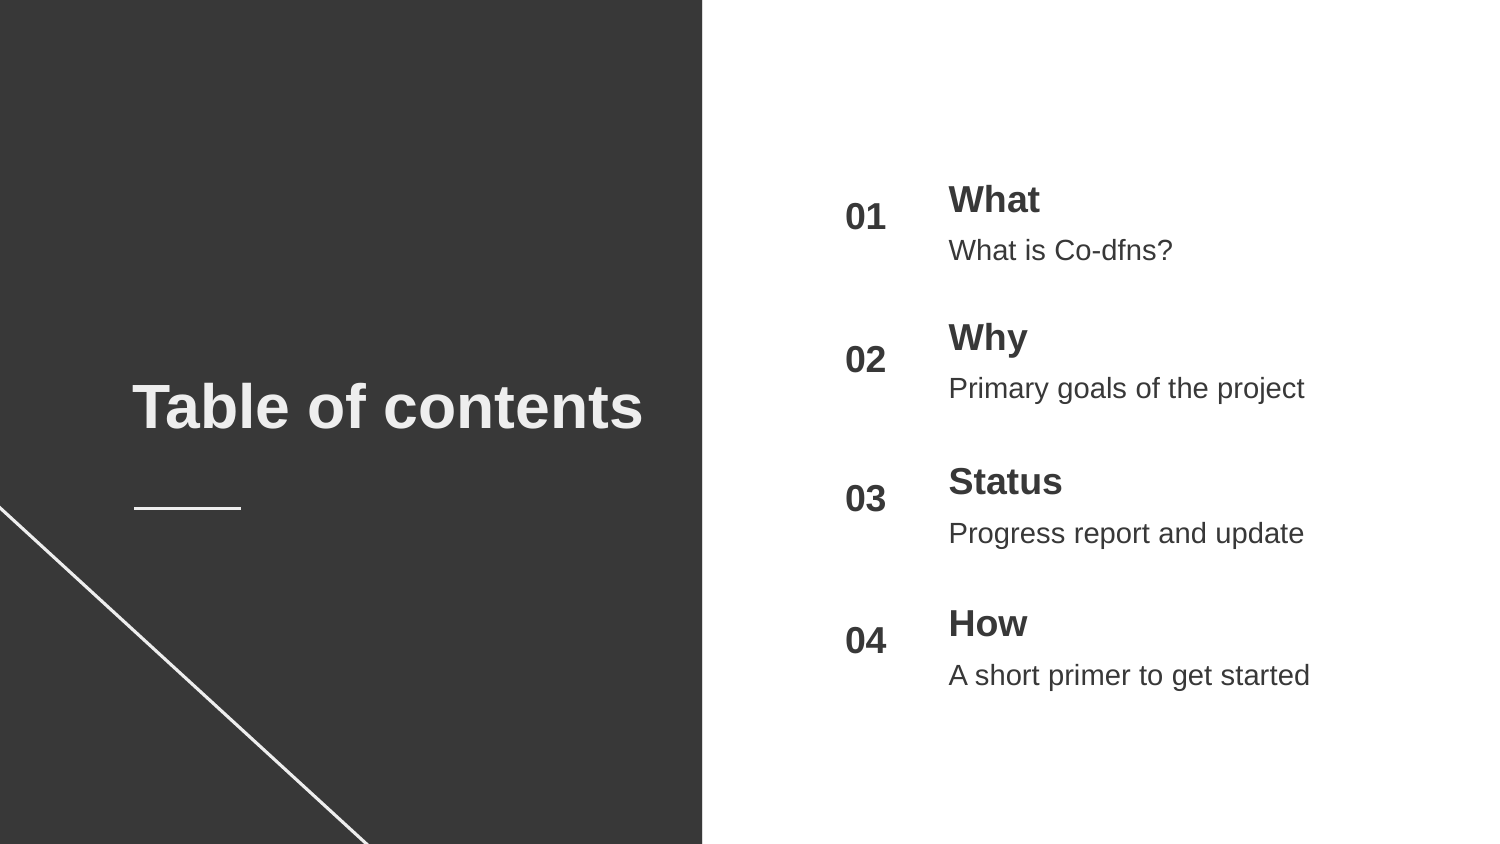

What
01
What is Co-dfns?
# Why
02
Primary goals of the project
Table of contents
Status
03
Progress report and update
How
04
A short primer to get started